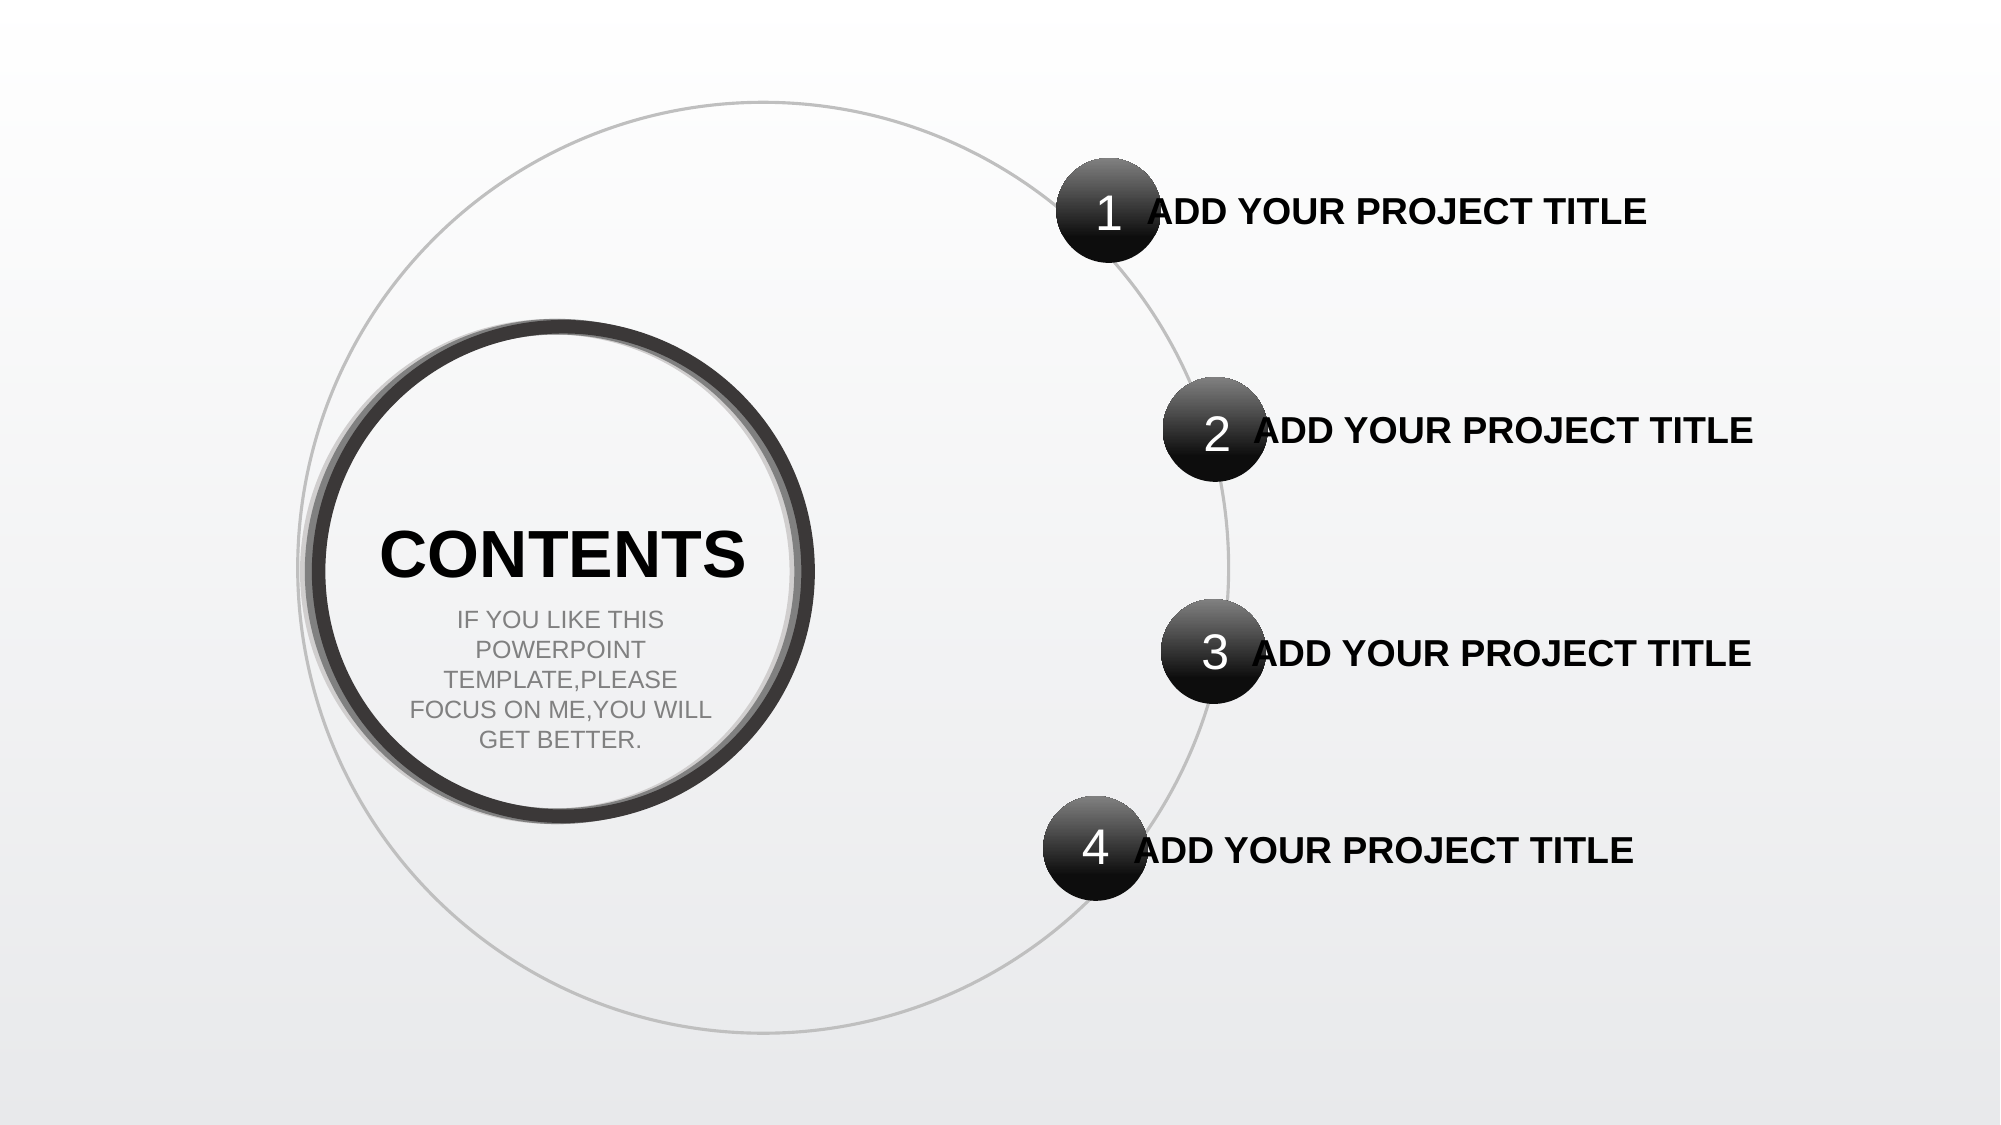

1
ADD YOUR PROJECT TITLE

2
ADD YOUR PROJECT TITLE
CONTENTS
IF YOU LIKE THIS POWERPOINT TEMPLATE,PLEASE FOCUS ON ME,YOU WILL GET BETTER.

3
ADD YOUR PROJECT TITLE

4
ADD YOUR PROJECT TITLE